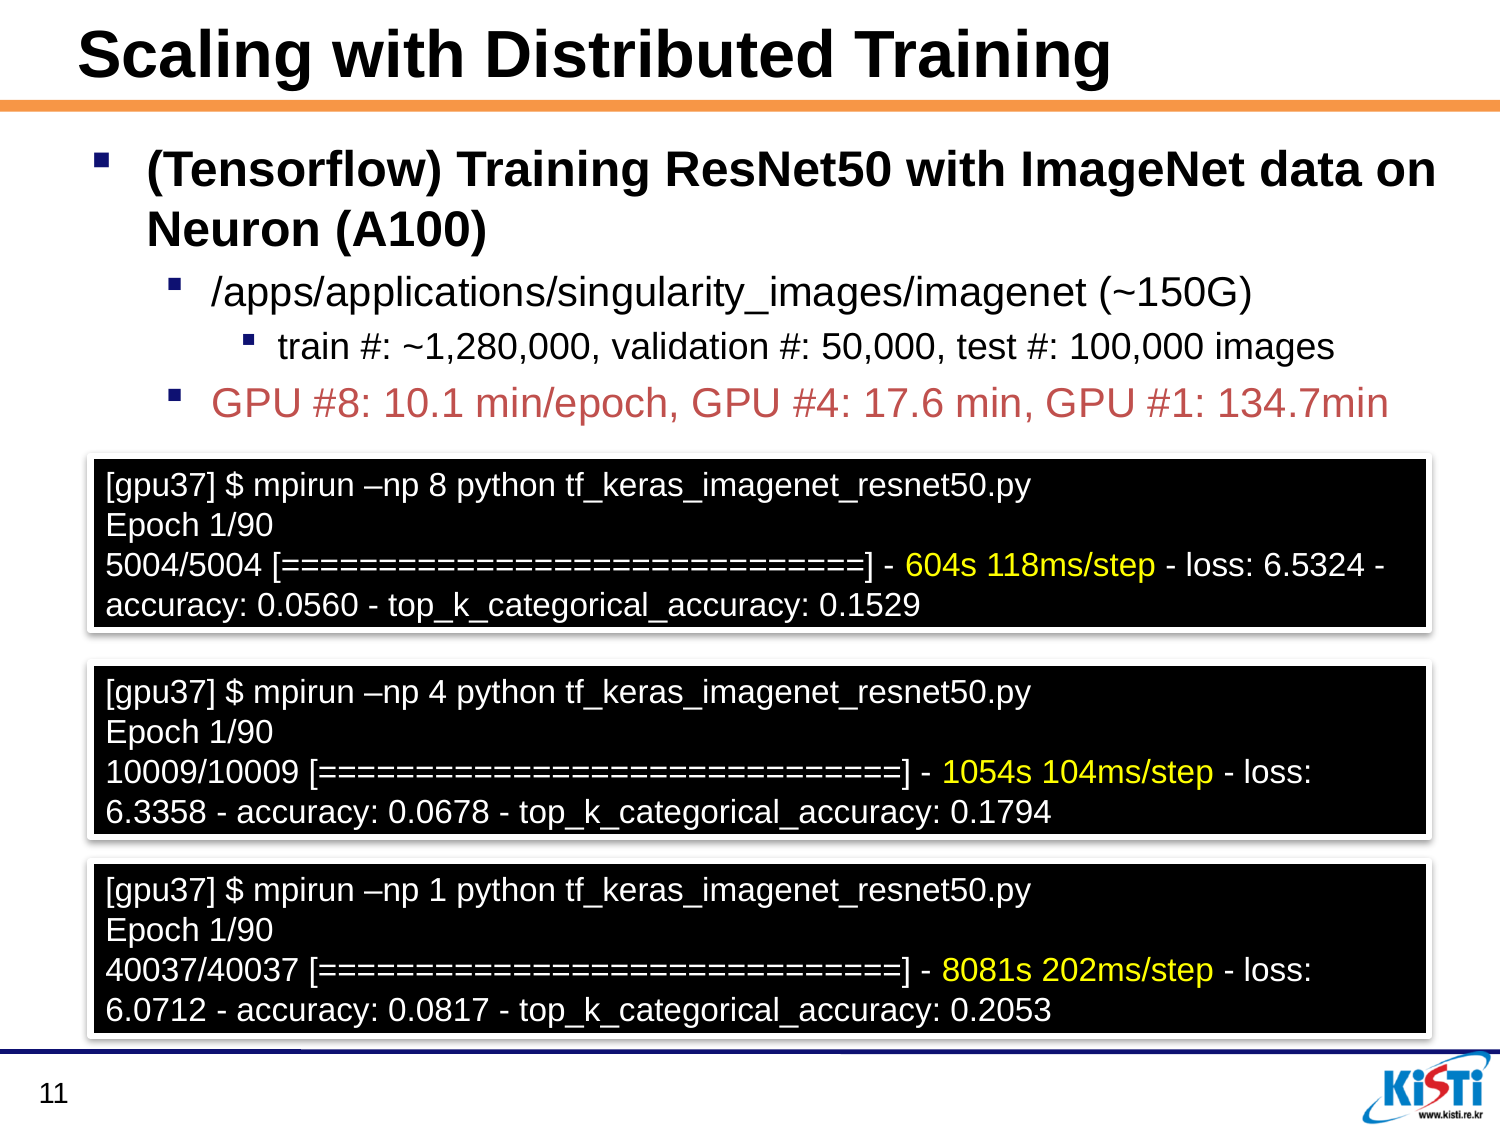

# Scaling with Distributed Training
(Tensorflow) Training ResNet50 with ImageNet data on Neuron (A100)
/apps/applications/singularity_images/imagenet (~150G)
train #: ~1,280,000, validation #: 50,000, test #: 100,000 images
GPU #8: 10.1 min/epoch, GPU #4: 17.6 min, GPU #1: 134.7min

[gpu37] $ mpirun –np 8 python tf_keras_imagenet_resnet50.py
Epoch 1/90
5004/5004 [==============================] - 604s 118ms/step - loss: 6.5324 - accuracy: 0.0560 - top_k_categorical_accuracy: 0.1529
[gpu37] $ mpirun –np 4 python tf_keras_imagenet_resnet50.py
Epoch 1/90
10009/10009 [==============================] - 1054s 104ms/step - loss: 6.3358 - accuracy: 0.0678 - top_k_categorical_accuracy: 0.1794
[gpu37] $ mpirun –np 1 python tf_keras_imagenet_resnet50.py
Epoch 1/90
40037/40037 [==============================] - 8081s 202ms/step - loss: 6.0712 - accuracy: 0.0817 - top_k_categorical_accuracy: 0.2053
11